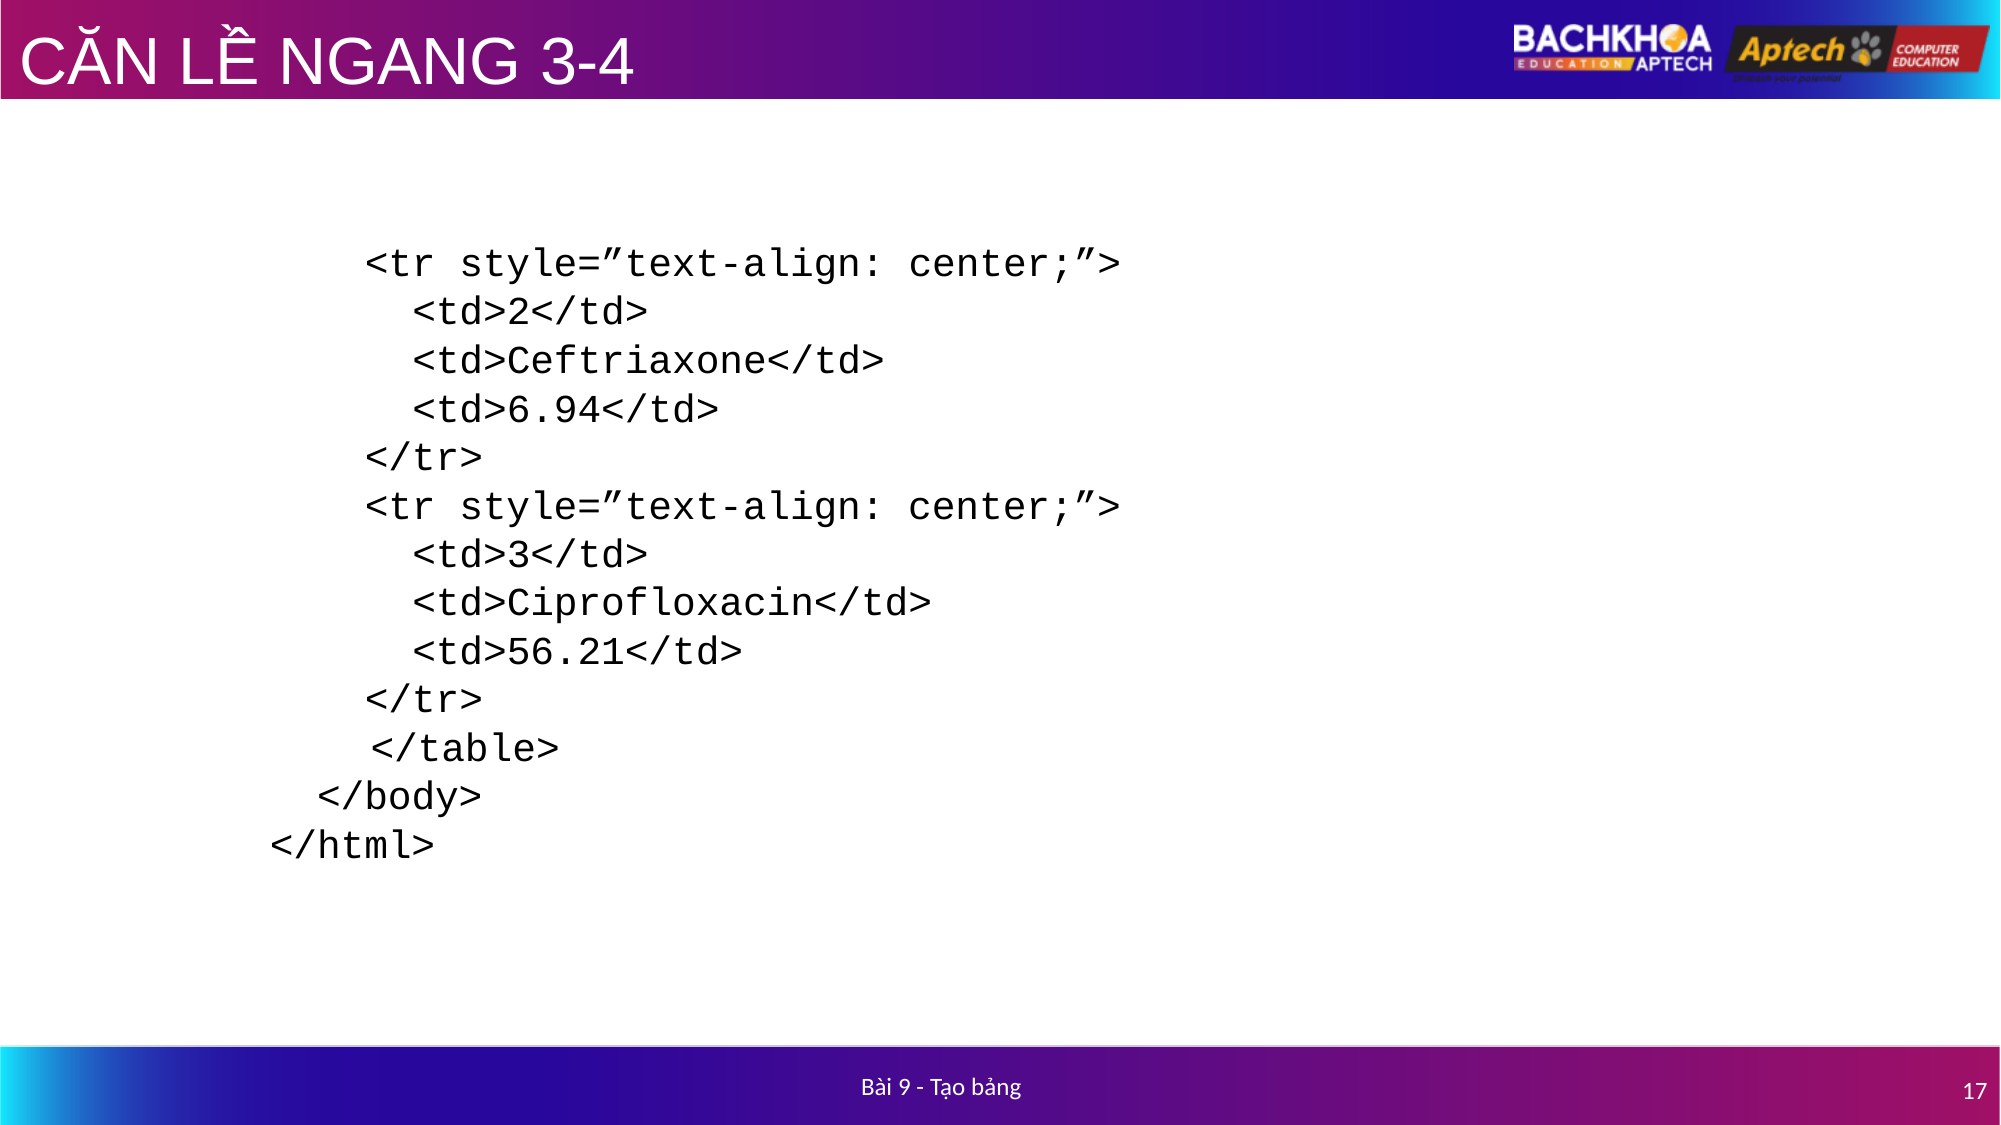

# CĂN LỀ NGANG 3-4
<tr style=”text-align: center;”>
<td>2</td>
<td>Ceftriaxone</td>
<td>6.94</td>
</tr>
<tr style=”text-align: center;”>
<td>3</td>
<td>Ciprofloxacin</td>
<td>56.21</td>
</tr>
</table>
</body>
</html>
Bài 9 - Tạo bảng
17